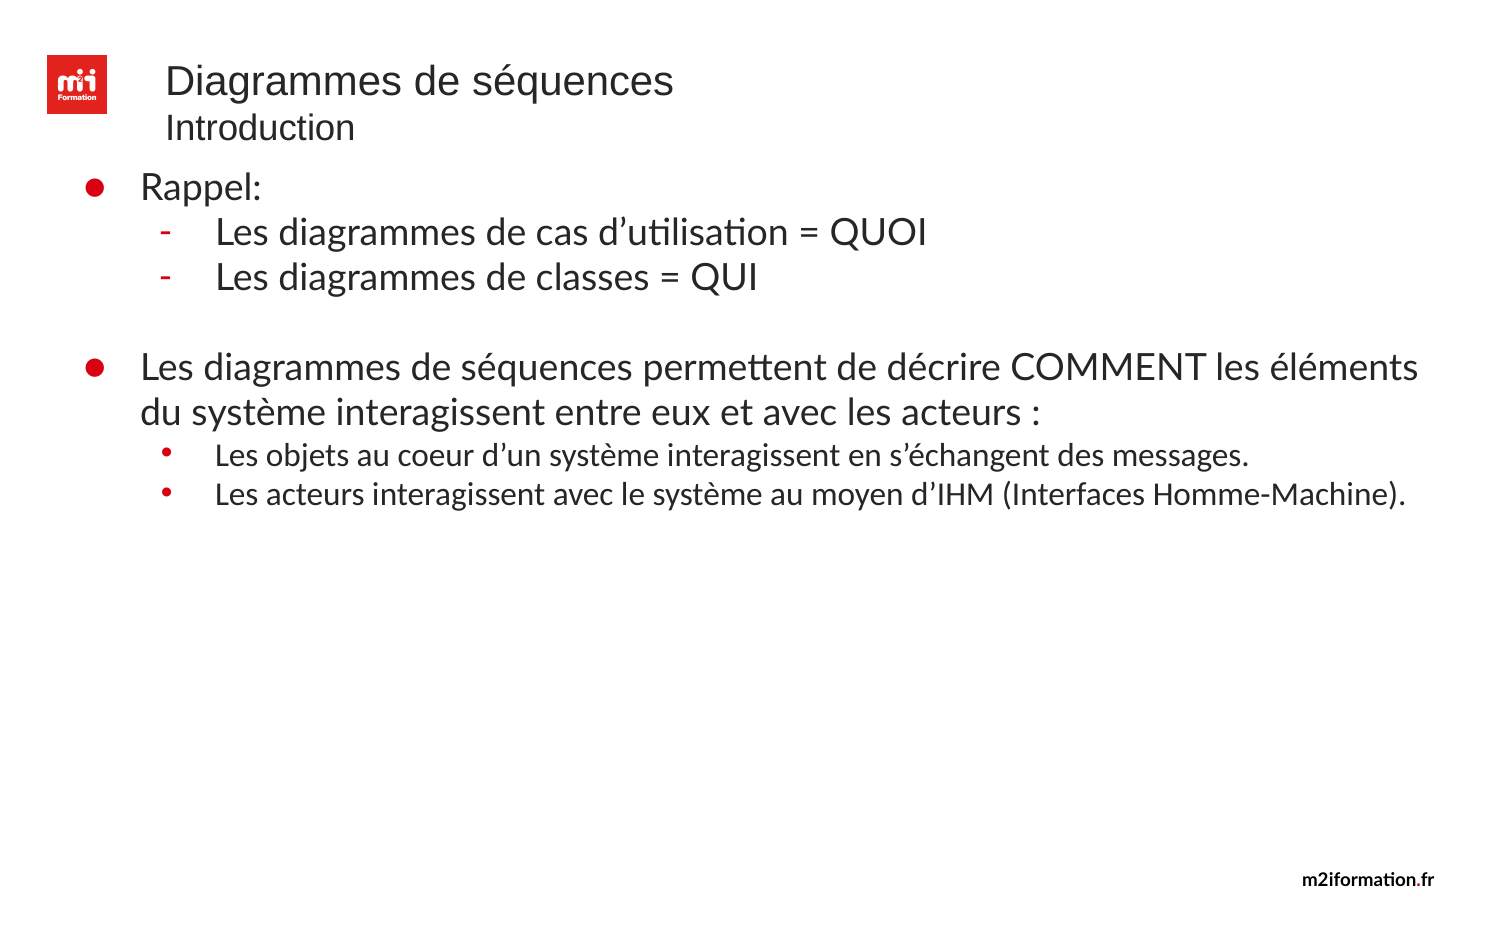

# Diagrammes de séquences
Introduction
Rappel:
Les diagrammes de cas d’utilisation = QUOI
Les diagrammes de classes = QUI

Les diagrammes de séquences permettent de décrire COMMENT les éléments du système interagissent entre eux et avec les acteurs :
Les objets au coeur d’un système interagissent en s’échangent des messages.
Les acteurs interagissent avec le système au moyen d’IHM (Interfaces Homme-Machine).